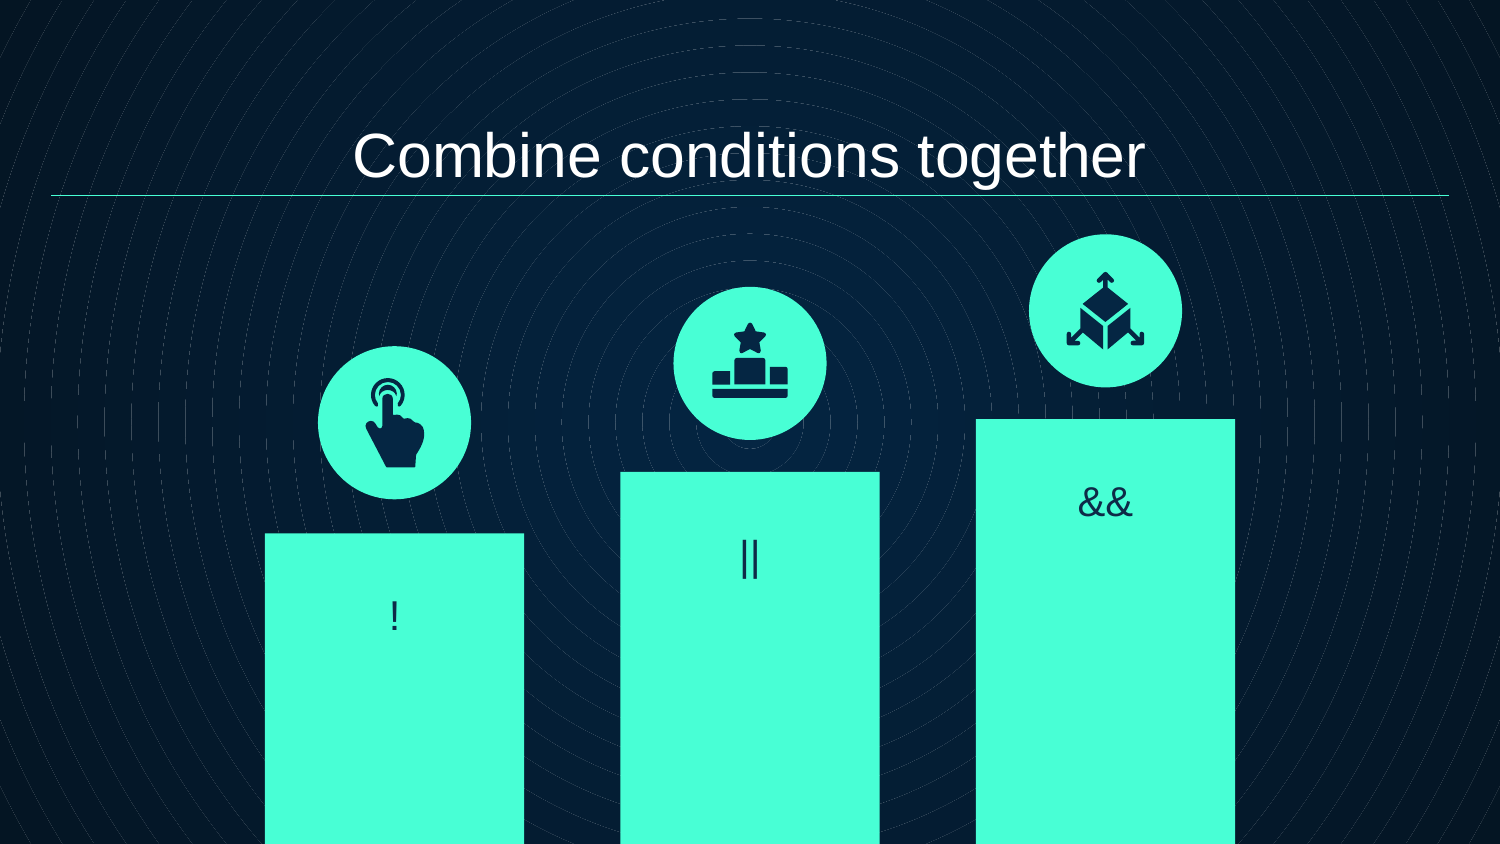

Combine conditions together

&&

# ||
!